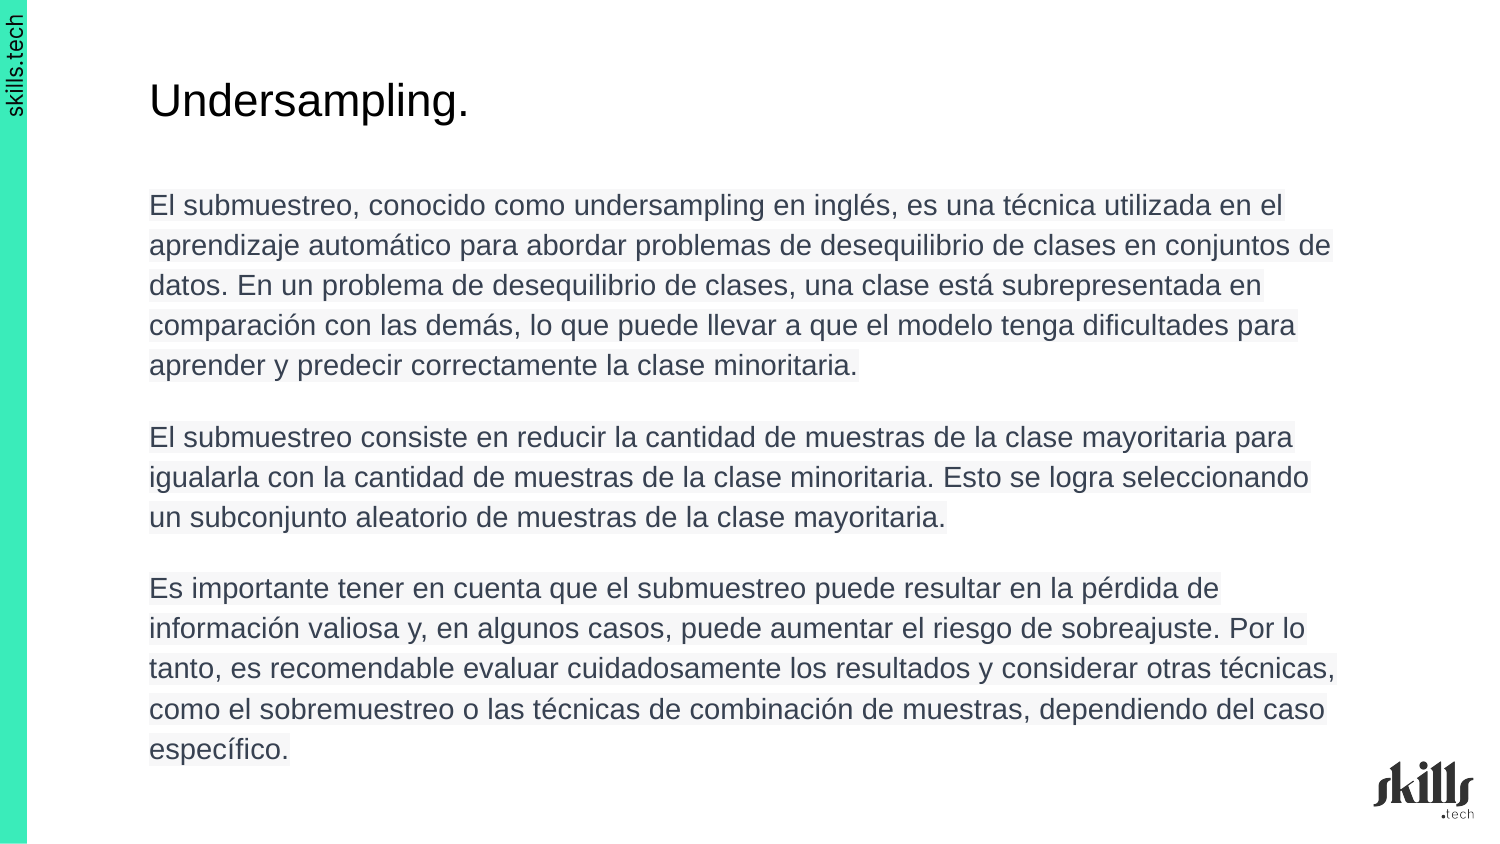

Undersampling.

El submuestreo, conocido como undersampling en inglés, es una técnica utilizada en el aprendizaje automático para abordar problemas de desequilibrio de clases en conjuntos de datos. En un problema de desequilibrio de clases, una clase está subrepresentada en comparación con las demás, lo que puede llevar a que el modelo tenga dificultades para aprender y predecir correctamente la clase minoritaria.
El submuestreo consiste en reducir la cantidad de muestras de la clase mayoritaria para igualarla con la cantidad de muestras de la clase minoritaria. Esto se logra seleccionando un subconjunto aleatorio de muestras de la clase mayoritaria.
Es importante tener en cuenta que el submuestreo puede resultar en la pérdida de información valiosa y, en algunos casos, puede aumentar el riesgo de sobreajuste. Por lo tanto, es recomendable evaluar cuidadosamente los resultados y considerar otras técnicas, como el sobremuestreo o las técnicas de combinación de muestras, dependiendo del caso específico.